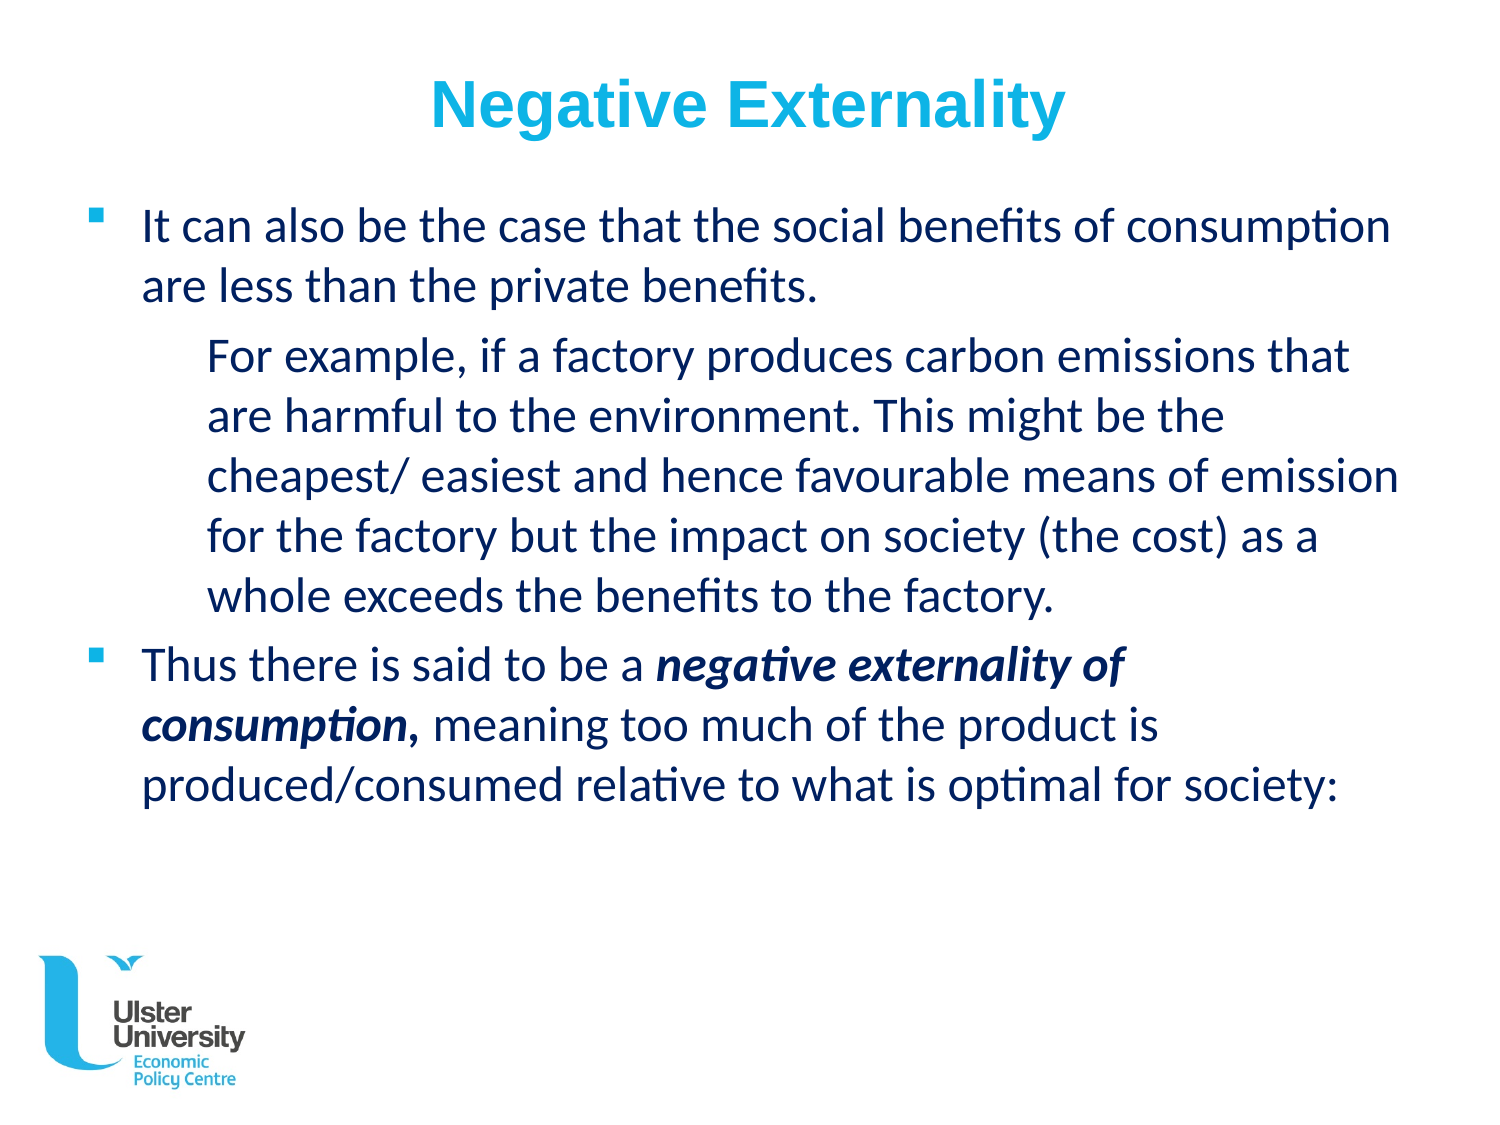

# Negative Externality
It can also be the case that the social benefits of consumption are less than the private benefits.
For example, if a factory produces carbon emissions that are harmful to the environment. This might be the cheapest/ easiest and hence favourable means of emission for the factory but the impact on society (the cost) as a whole exceeds the benefits to the factory.
Thus there is said to be a negative externality of consumption, meaning too much of the product is produced/consumed relative to what is optimal for society: